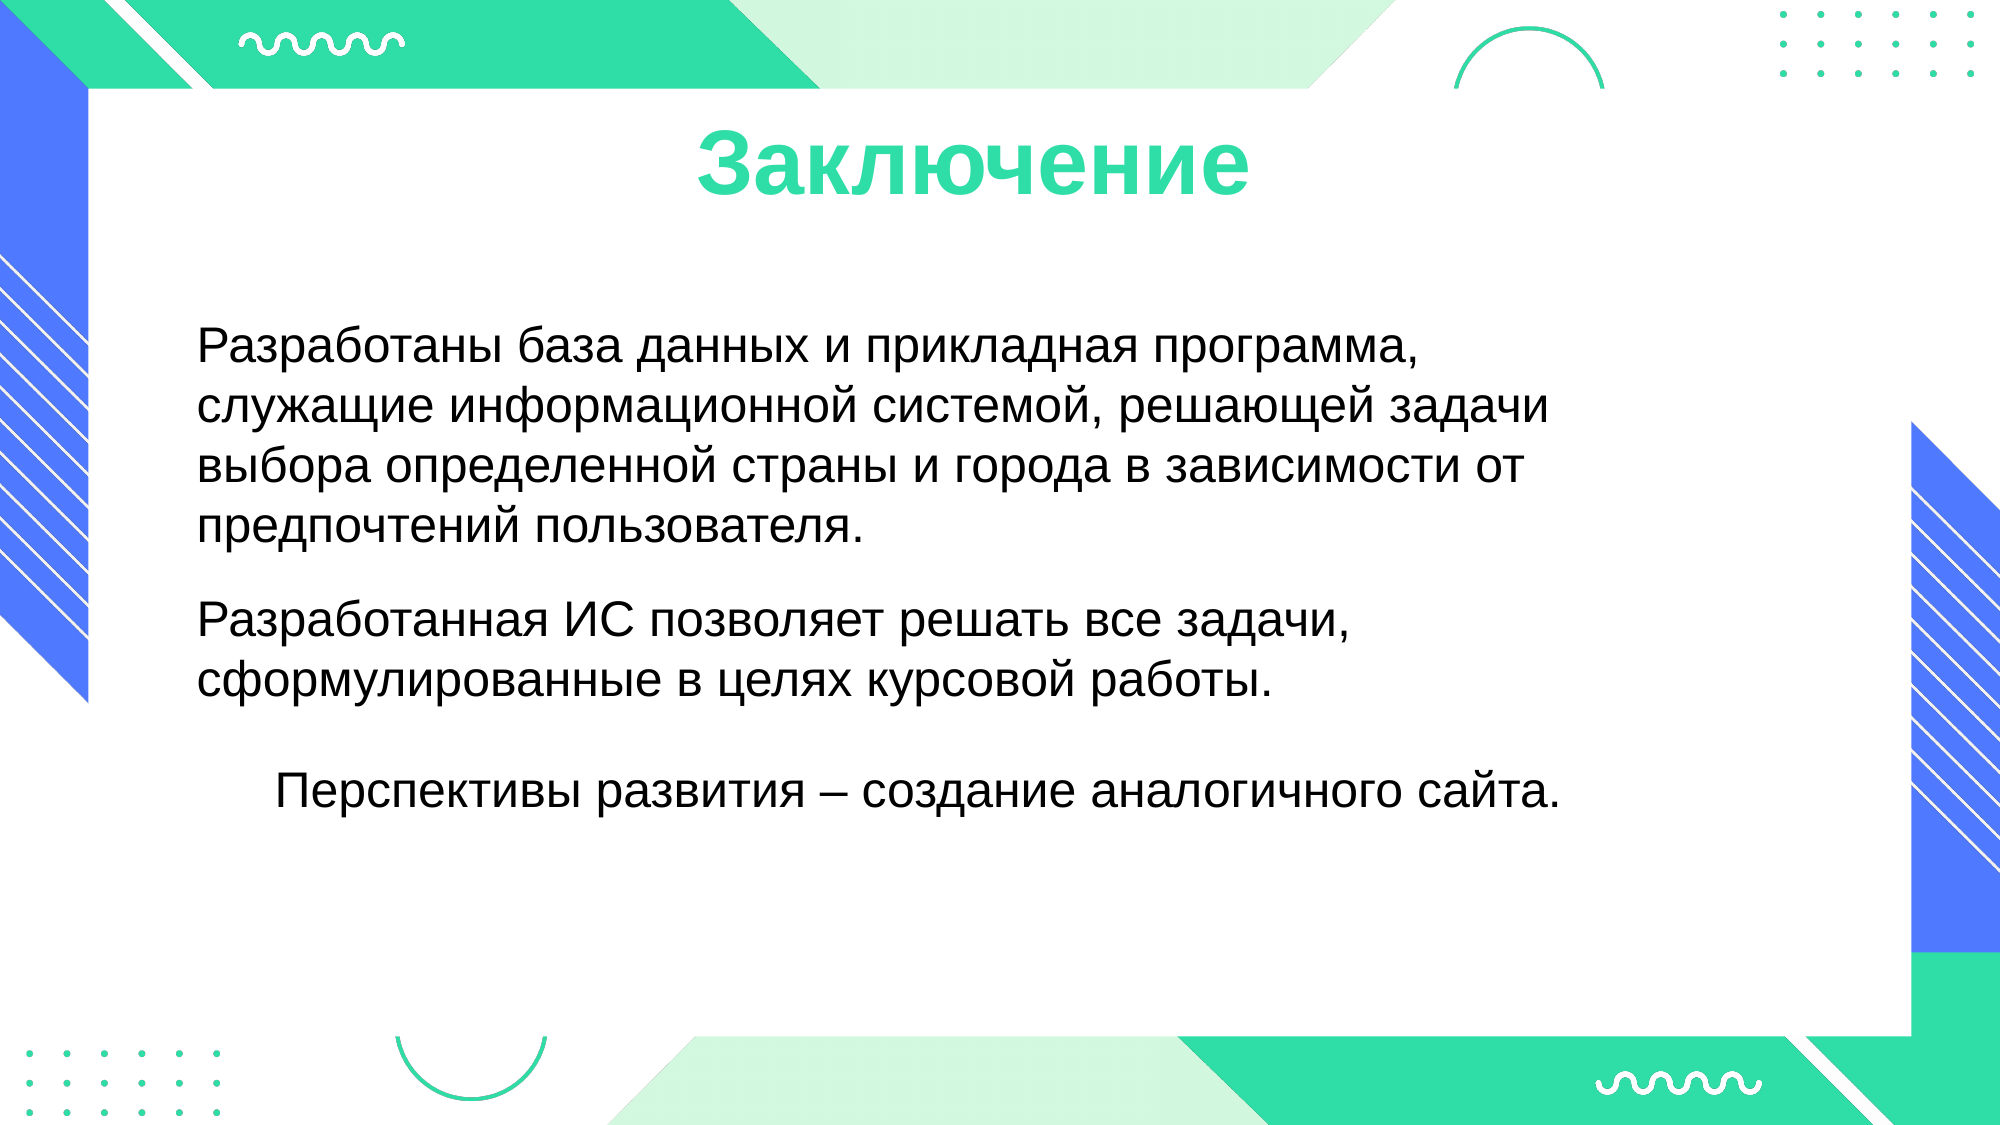

Заключение
Разработаны база данных и прикладная программа,
служащие информационной системой, решающей задачи
выбора определенной страны и города в зависимости от
предпочтений пользователя.
Разработанная ИС позволяет решать все задачи,
сформулированные в целях курсовой работы.
Перспективы развития – создание аналогичного сайта.